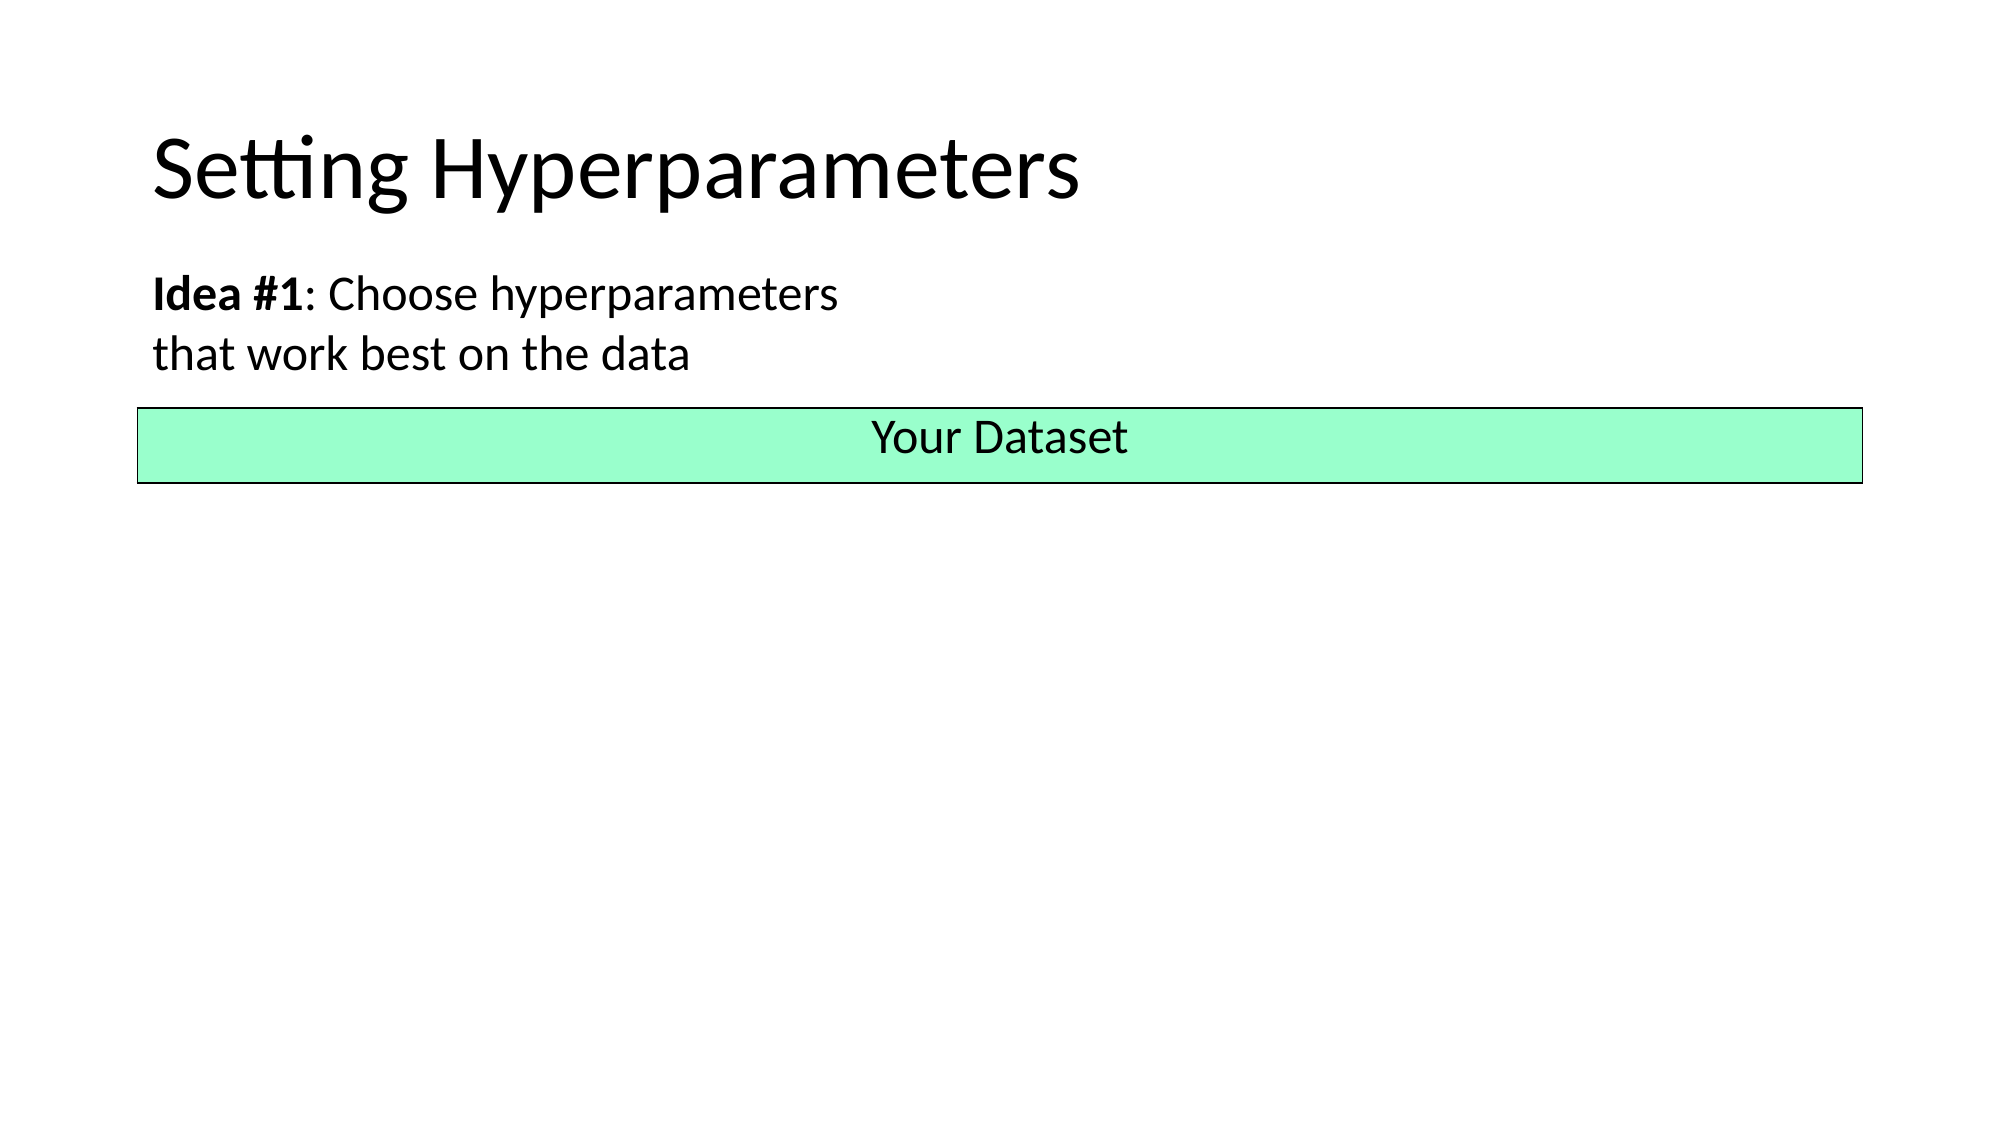

# Setting Hyperparameters
Idea #1: Choose hyperparameters
that work best on the data
| Your Dataset |
| --- |